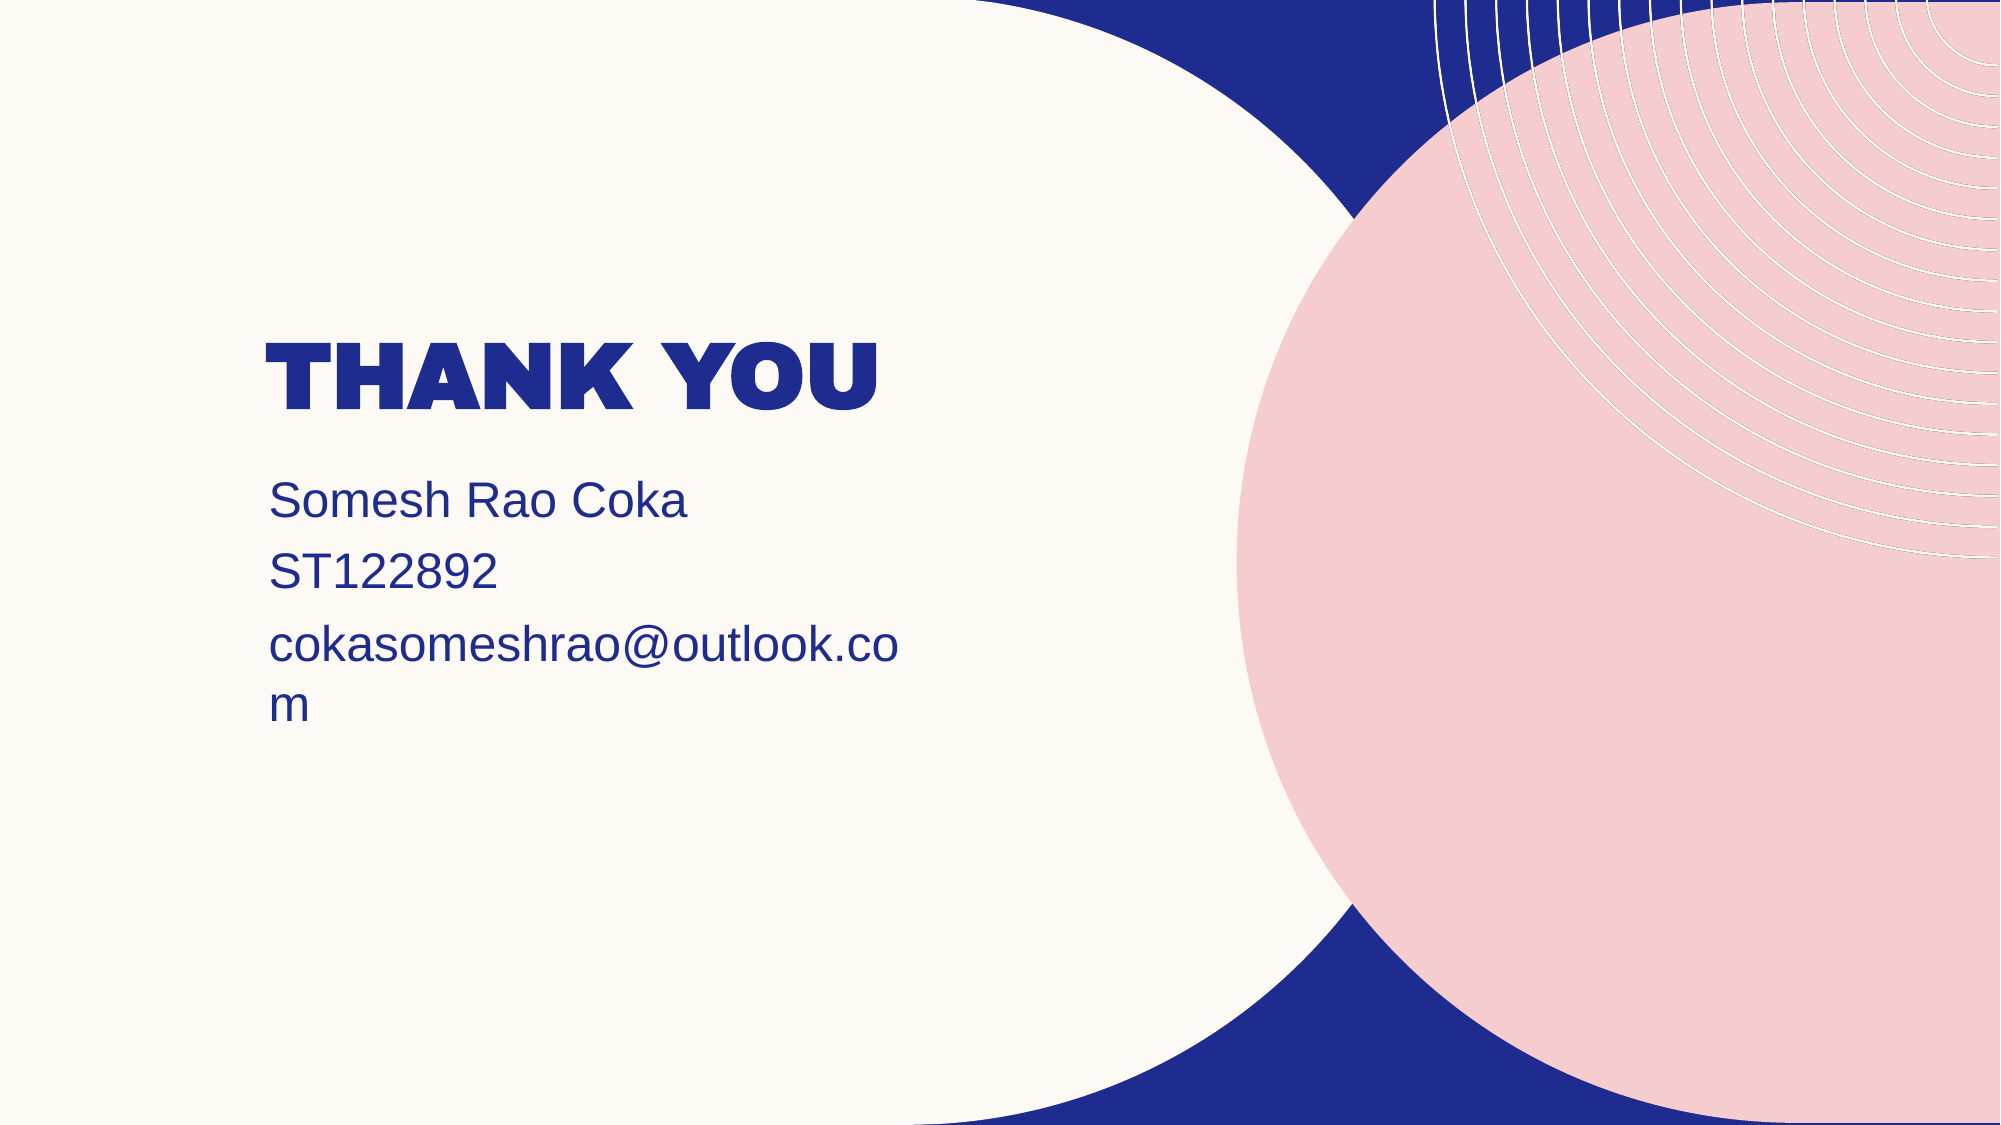

# THANK YOU
Somesh Rao Coka
ST122892
cokasomeshrao@outlook.com